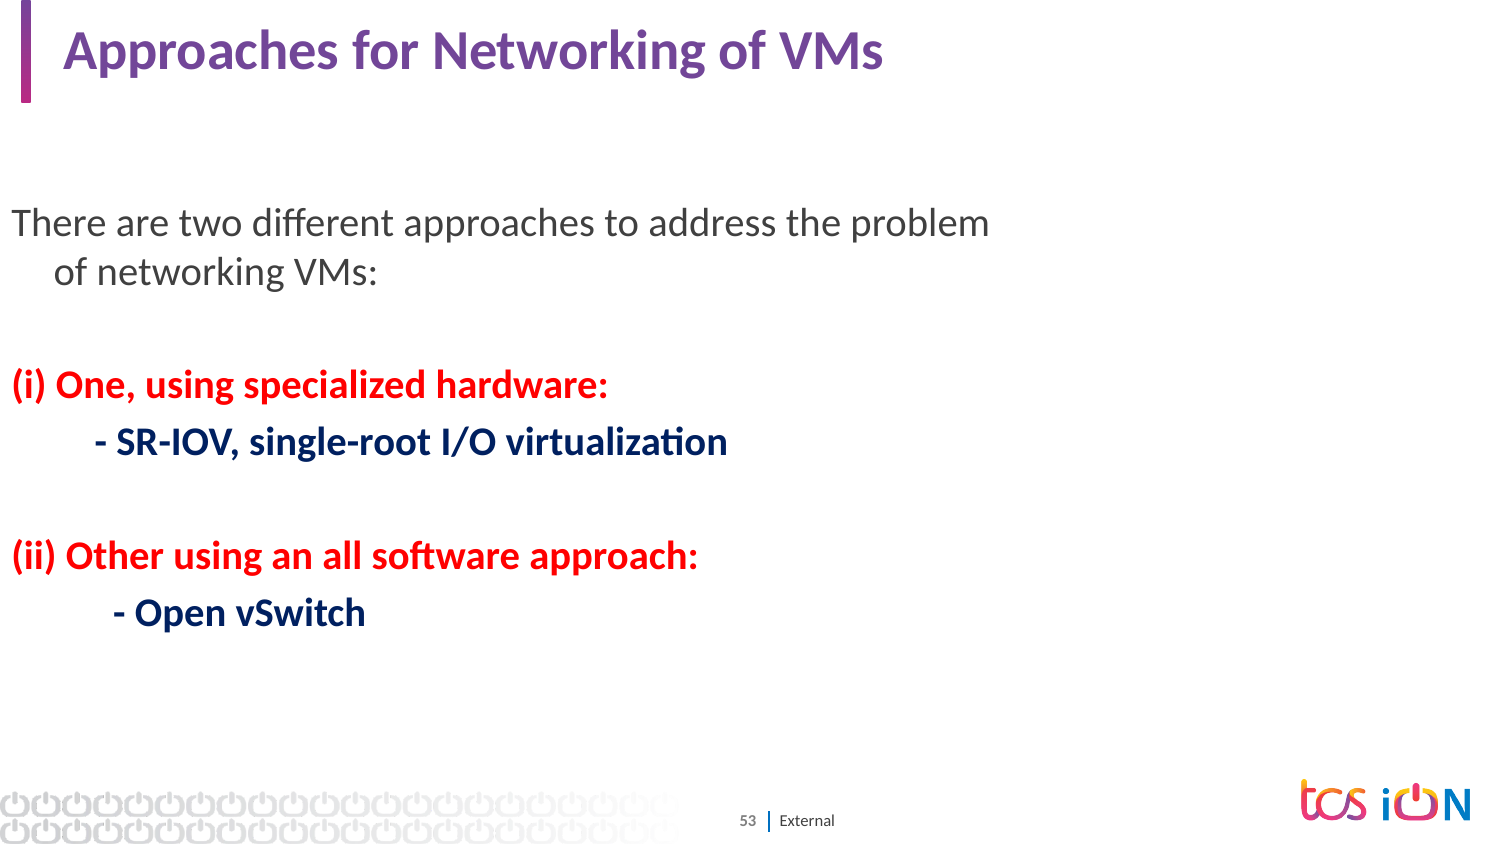

# Approaches for Networking of VMs
There are two different approaches to address the problem of networking VMs:

(i) One, using specialized hardware:
         - SR-IOV, single-root I/O virtualization

(ii) Other using an all software approach:
           - Open vSwitch

Server Virtualization